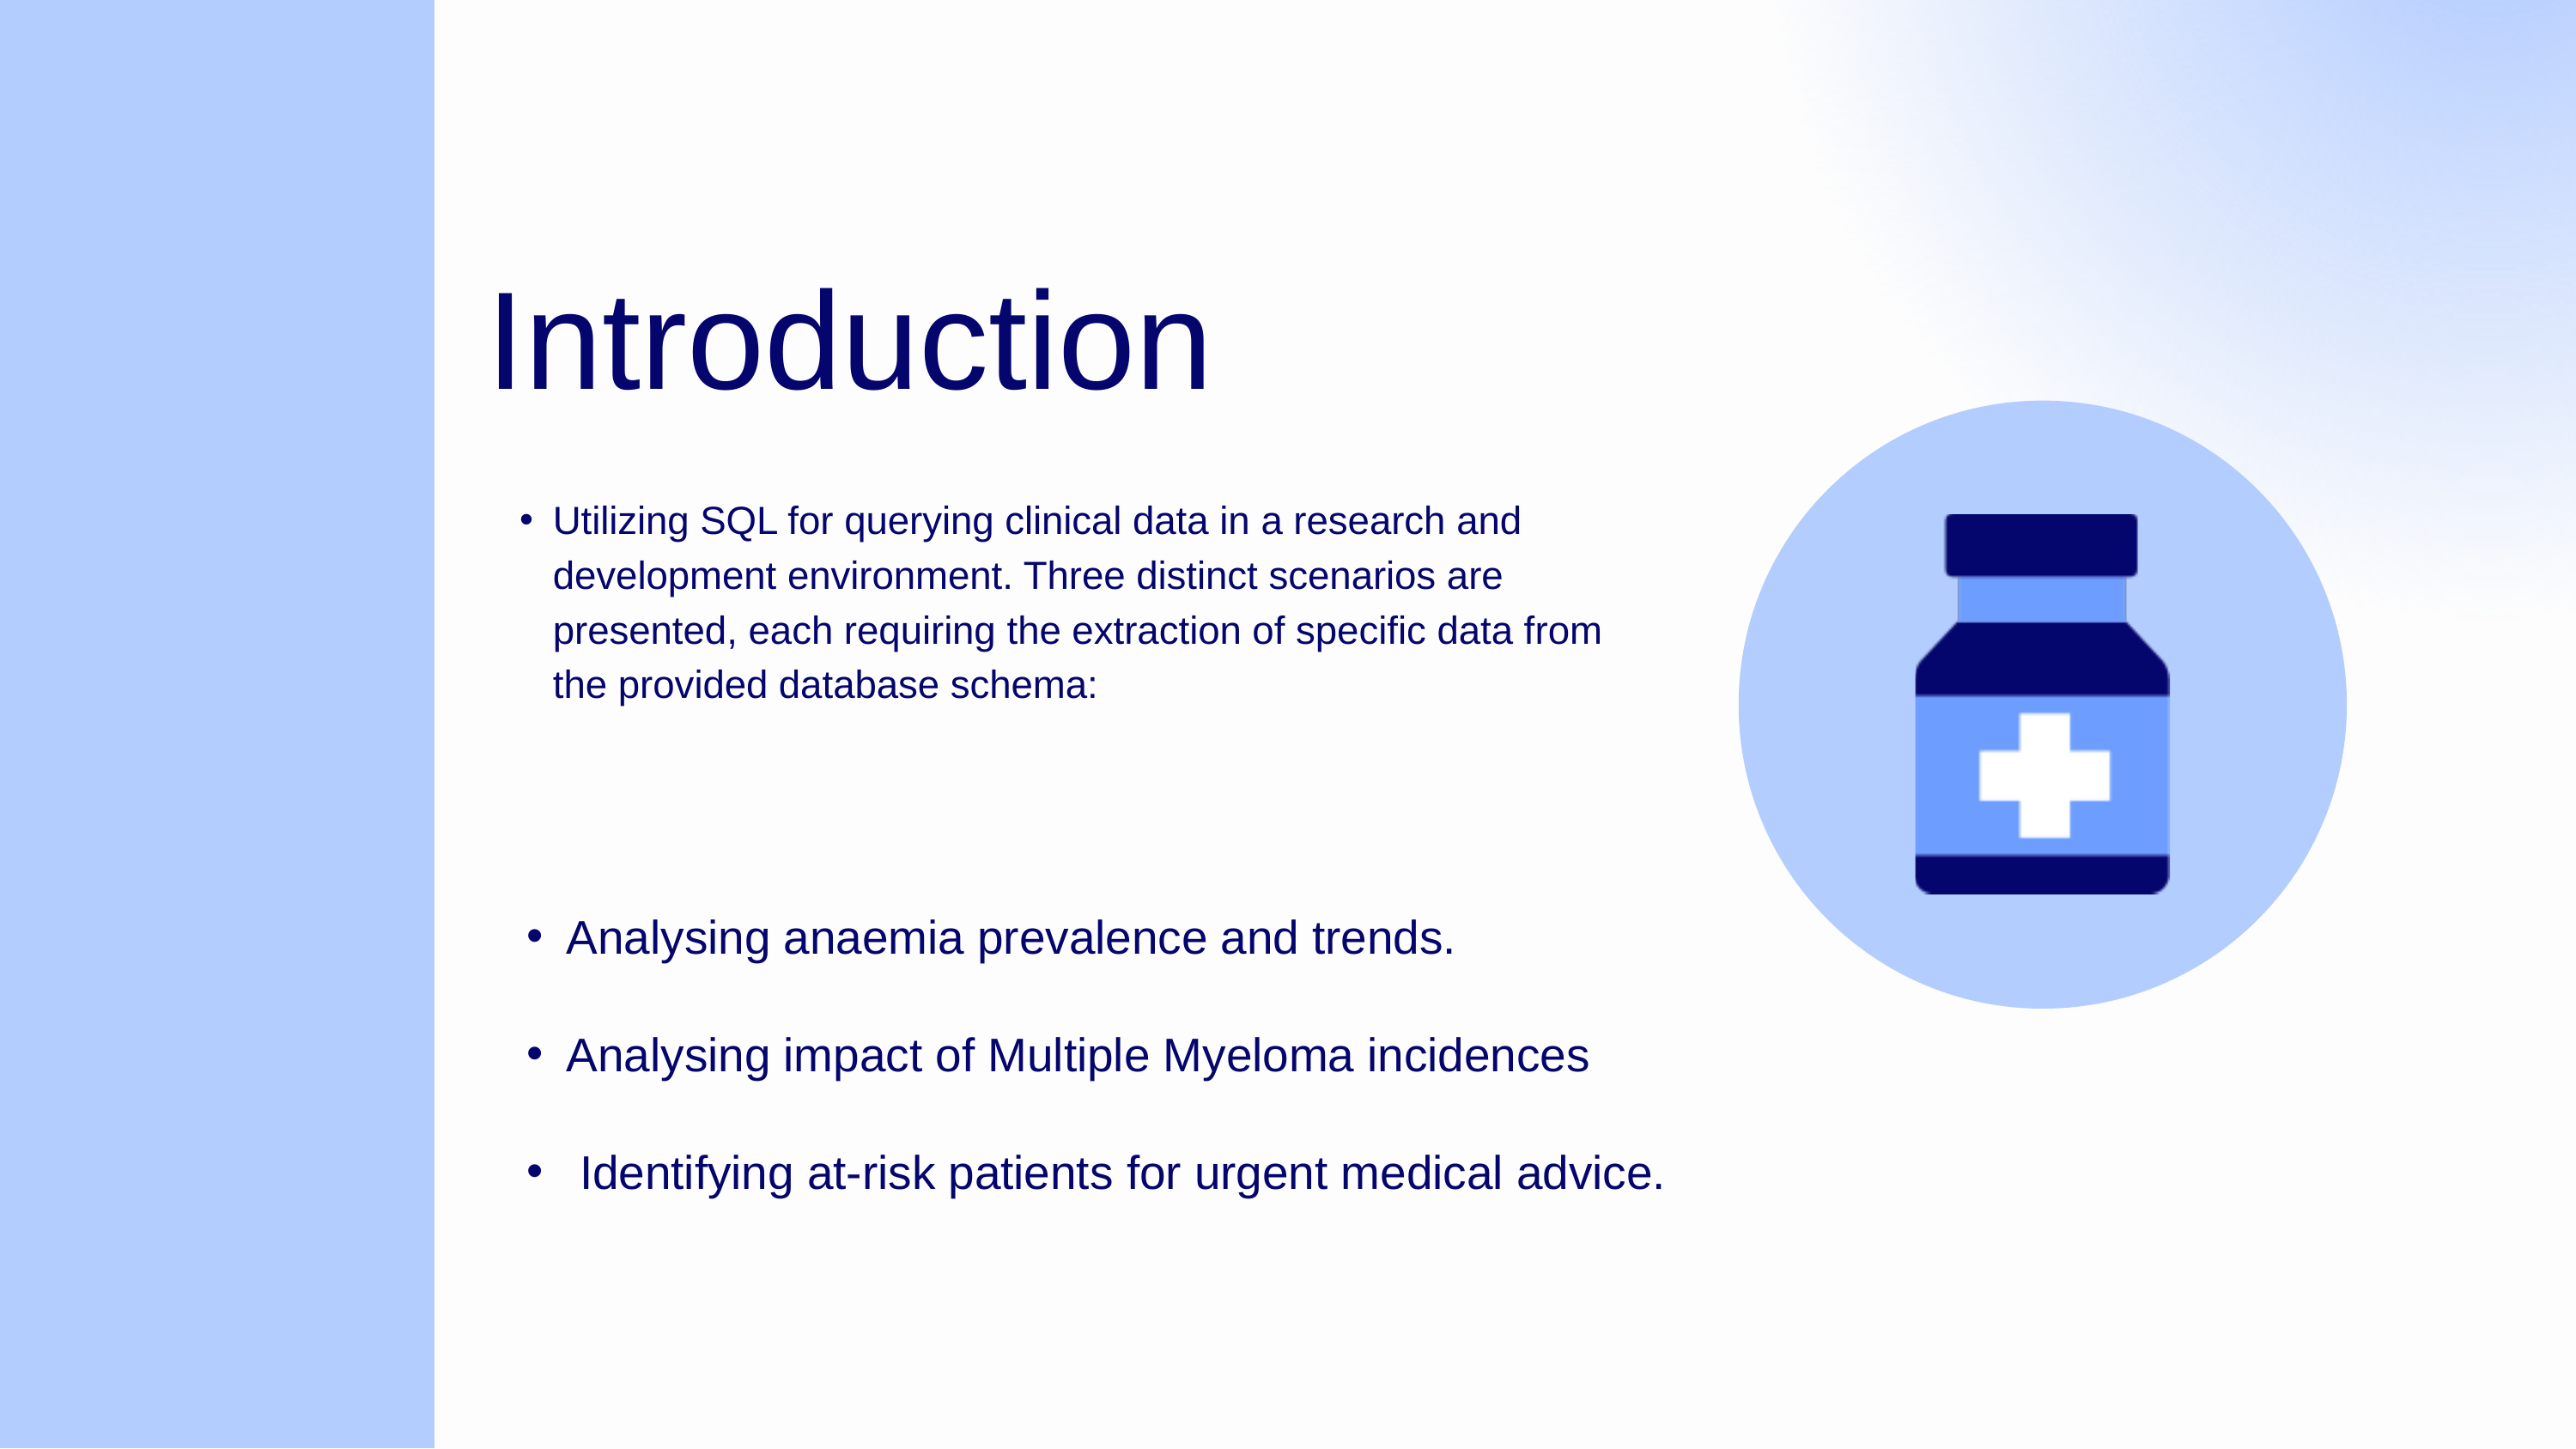

Introduction

Utilizing SQL for querying clinical data in a research and development environment. Three distinct scenarios are presented, each requiring the extraction of specific data from the provided database schema:

Analysing anaemia prevalence and trends.
Analysing impact of Multiple Myeloma incidences
 Identifying at-risk patients for urgent medical advice.